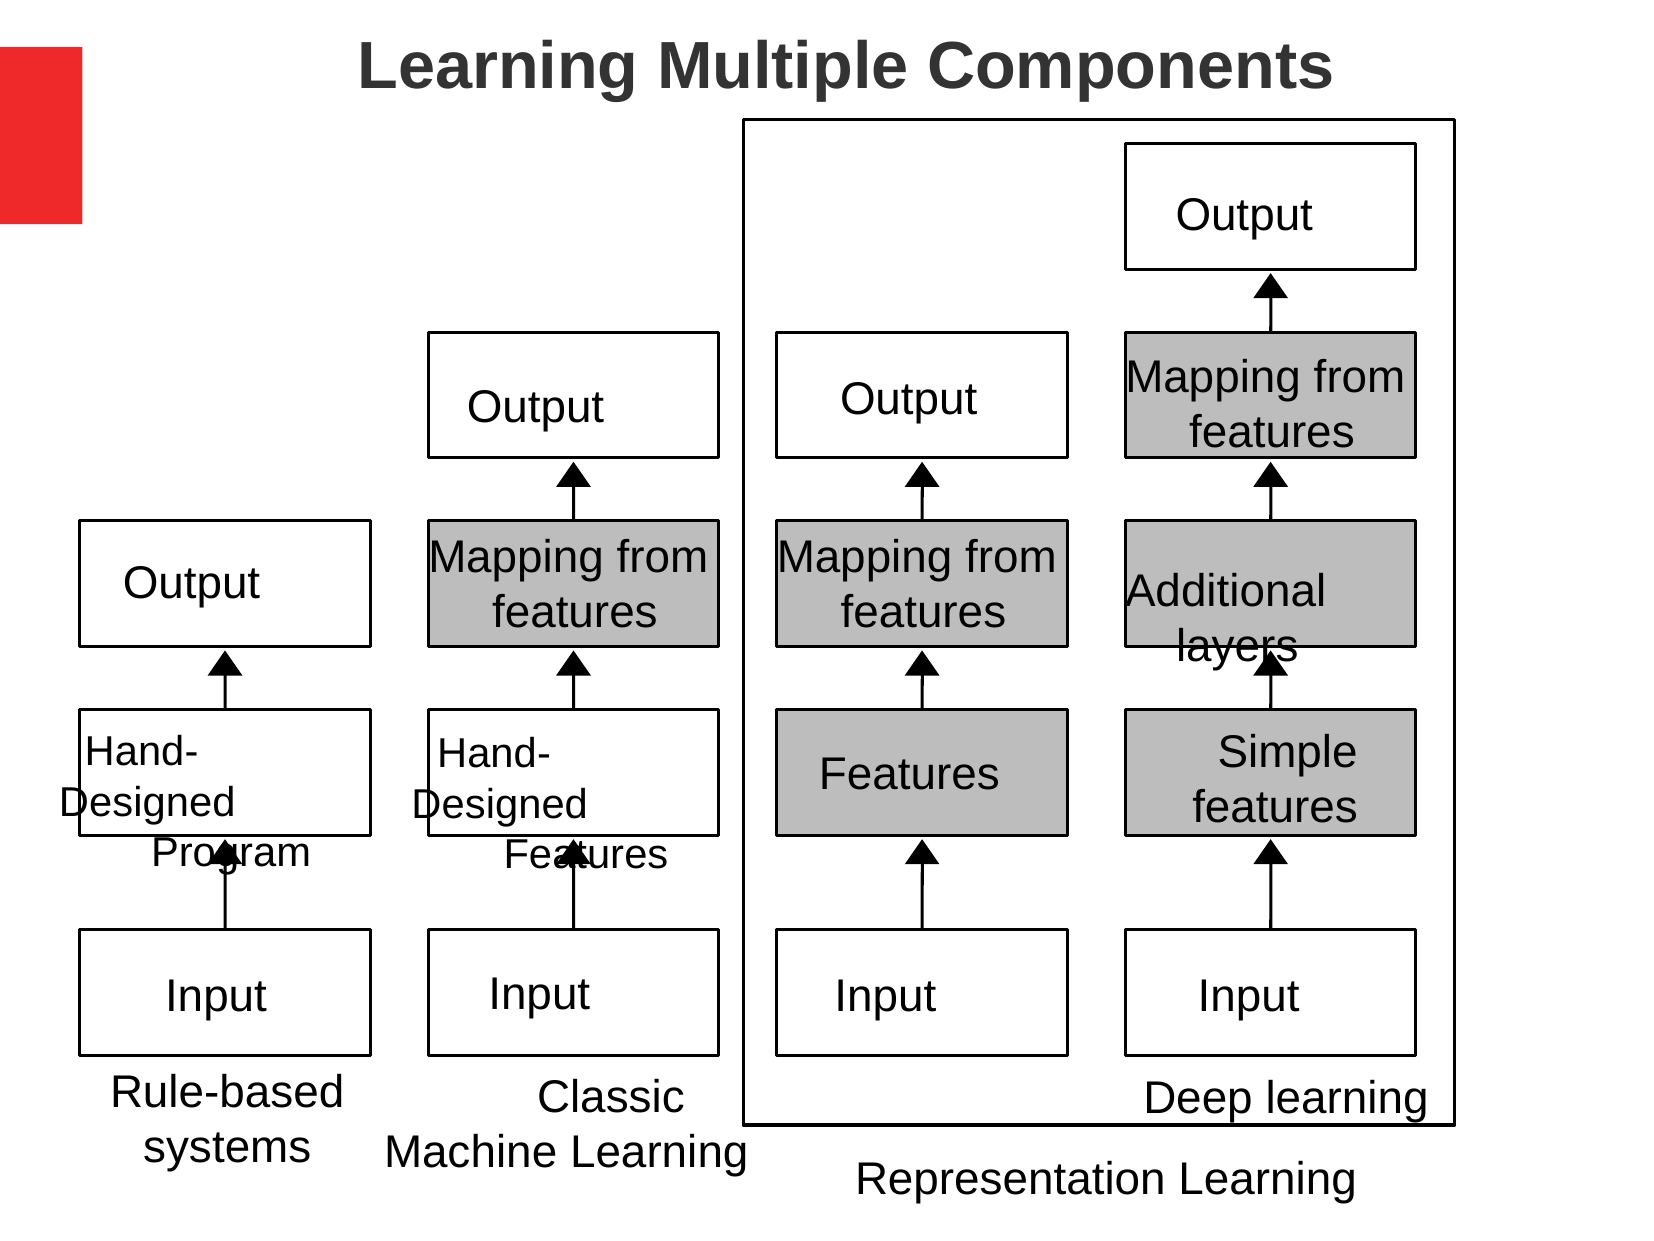

Learning Multiple Components

Output

Mapping from
     features
Output
Output

Additional
    layers

Mapping from
     features
Mapping from
     features
Output

  Hand-Designed
        Program
  Hand-Designed
        Features
  Simple
features
Features

Input
Input
Input
Input
Rule-based
systems
            Classic
Machine Learning
Deep learning
Representation Learning